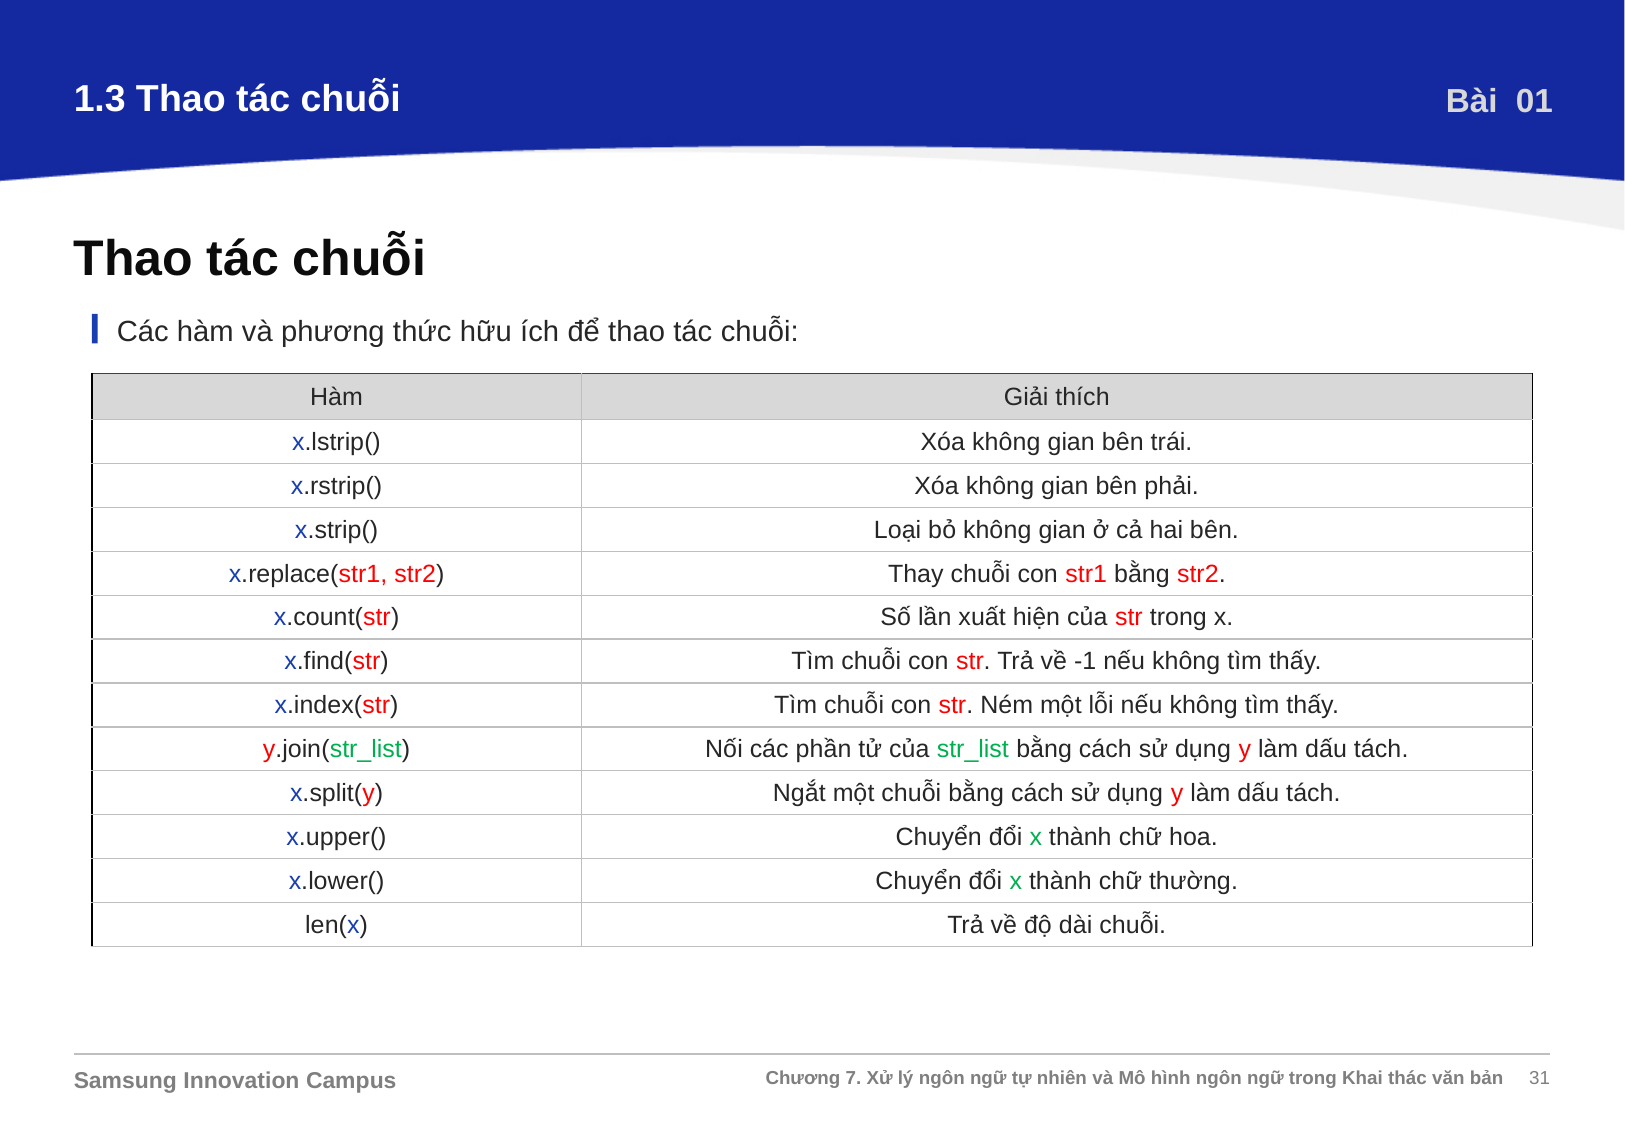

1.3 Thao tác chuỗi
Bài  01
Thao tác chuỗi
Các hàm và phương thức hữu ích để thao tác chuỗi:

| Hàm | Giải thích |
| --- | --- |
| x.lstrip() | Xóa không gian bên trái. |
| x.rstrip() | Xóa không gian bên phải. |
| x.strip() | Loại bỏ không gian ở cả hai bên. |
| x.replace(str1, str2) | Thay chuỗi con str1 bằng str2. |
| x.count(str) | Số lần xuất hiện của str trong x. |
| x.find(str) | Tìm chuỗi con str. Trả về -1 nếu không tìm thấy. |
| x.index(str) | Tìm chuỗi con str. Ném một lỗi nếu không tìm thấy. |
| y.join(str\_list) | Nối các phần tử của str\_list bằng cách sử dụng y làm dấu tách. |
| x.split(y) | Ngắt một chuỗi bằng cách sử dụng y làm dấu tách. |
| x.upper() | Chuyển đổi x thành chữ hoa. |
| x.lower() | Chuyển đổi x thành chữ thường. |
| len(x) | Trả về độ dài chuỗi. |